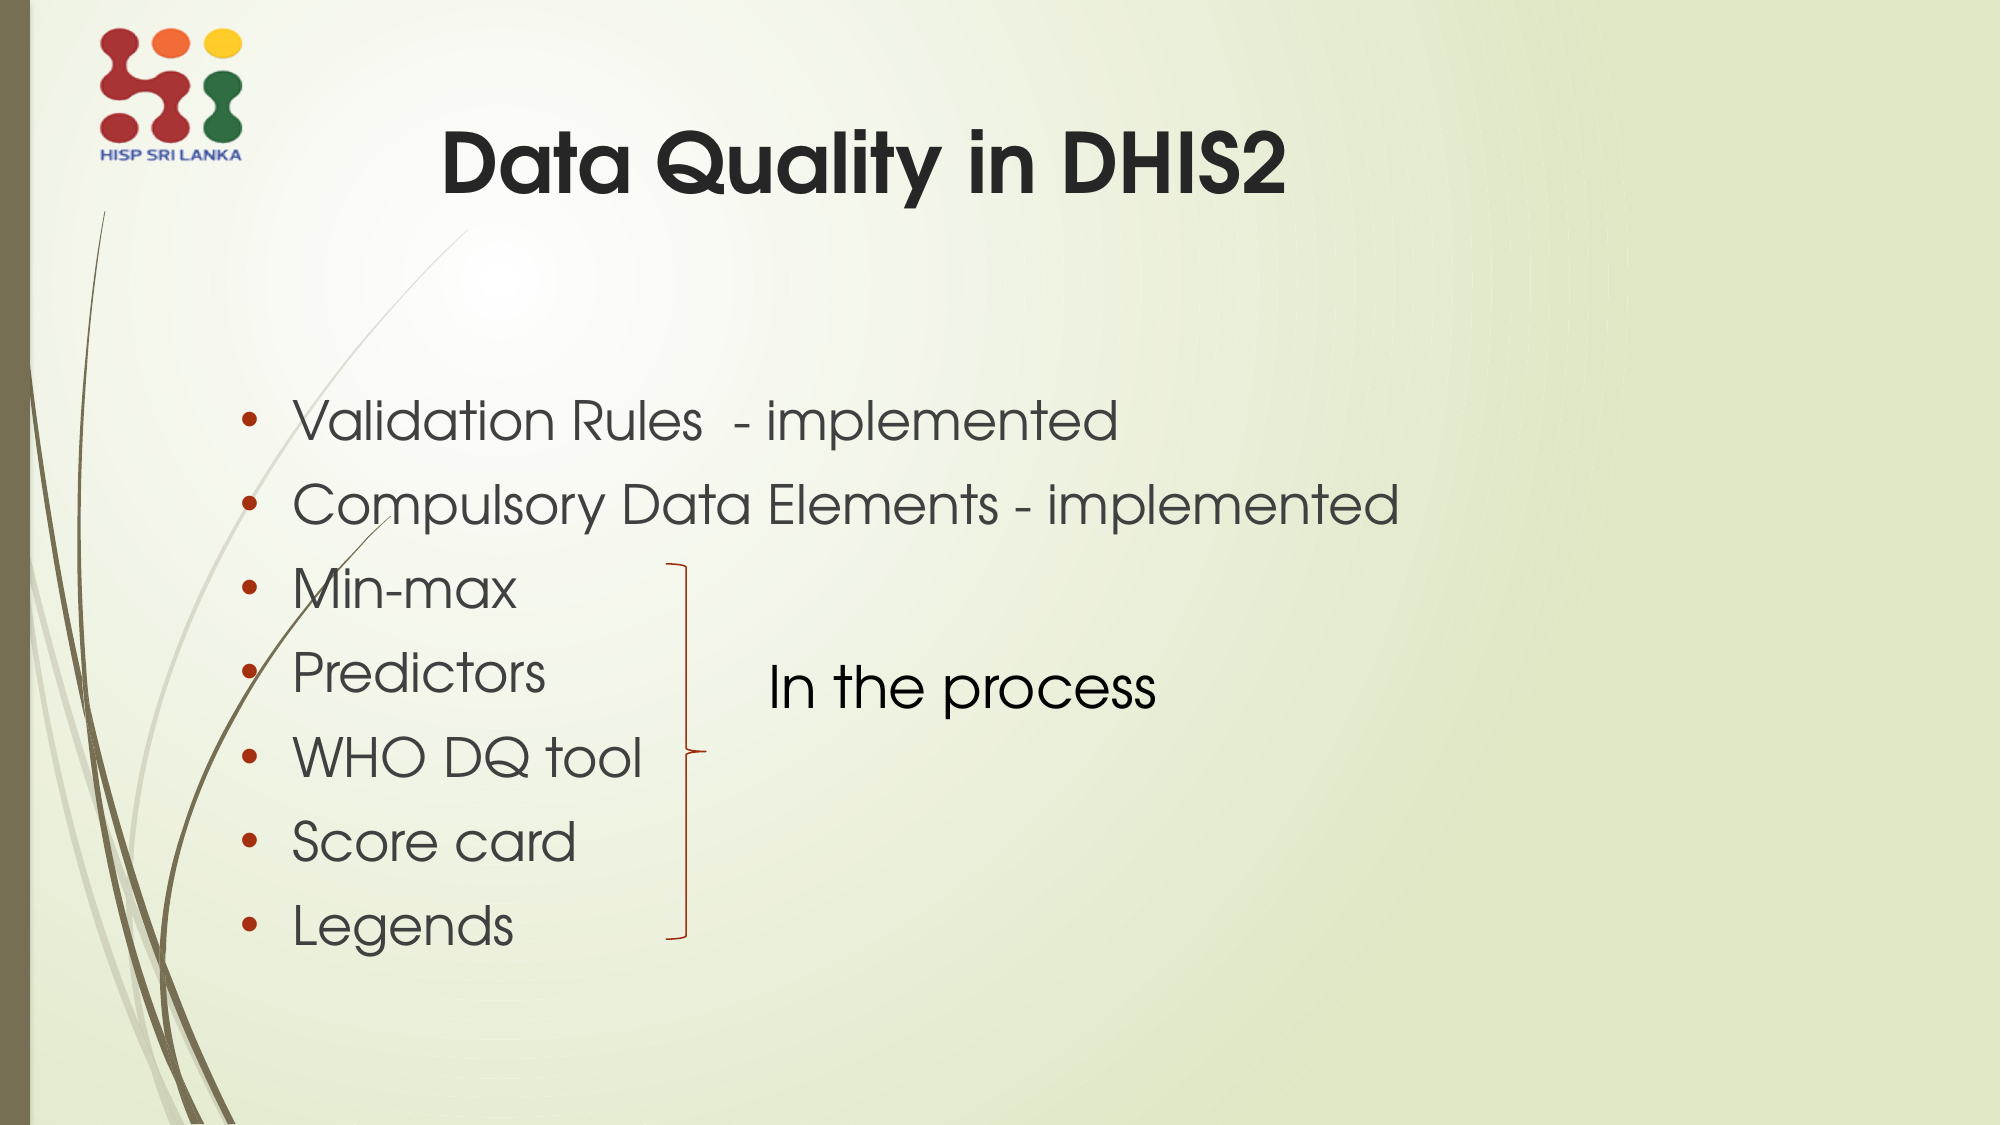

# Data Quality in DHIS2
Validation Rules  - implemented
Compulsory Data Elements - implemented
Min-max
Predictors
WHO DQ tool
Score card
Legends

In the process